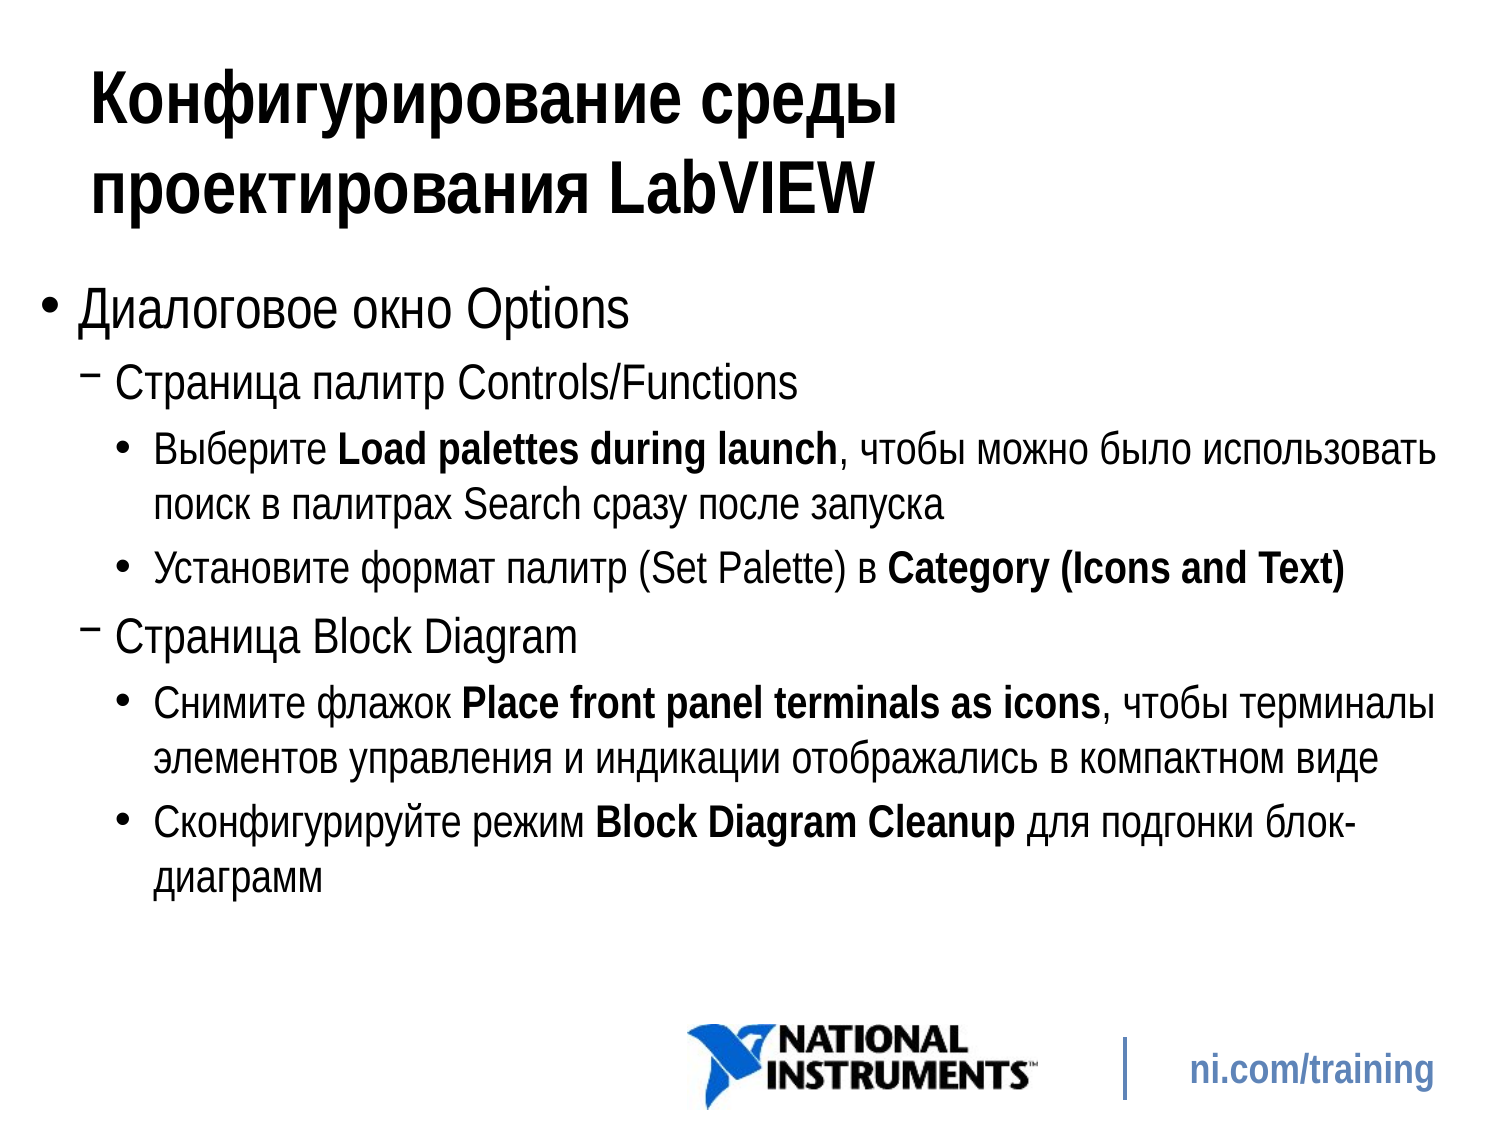

# Конфигурирование среды проектирования LabVIEW
Диалоговое окно Options
Страница палитр Controls/Functions
Выберите Load palettes during launch, чтобы можно было использовать поиск в палитрах Search сразу после запуска
Установите формат палитр (Set Palette) в Category (Icons and Text)
Страница Block Diagram
Снимите флажок Place front panel terminals as icons, чтобы терминалы элементов управления и индикации отображались в компактном виде
Сконфигурируйте режим Block Diagram Cleanup для подгонки блок-диаграмм